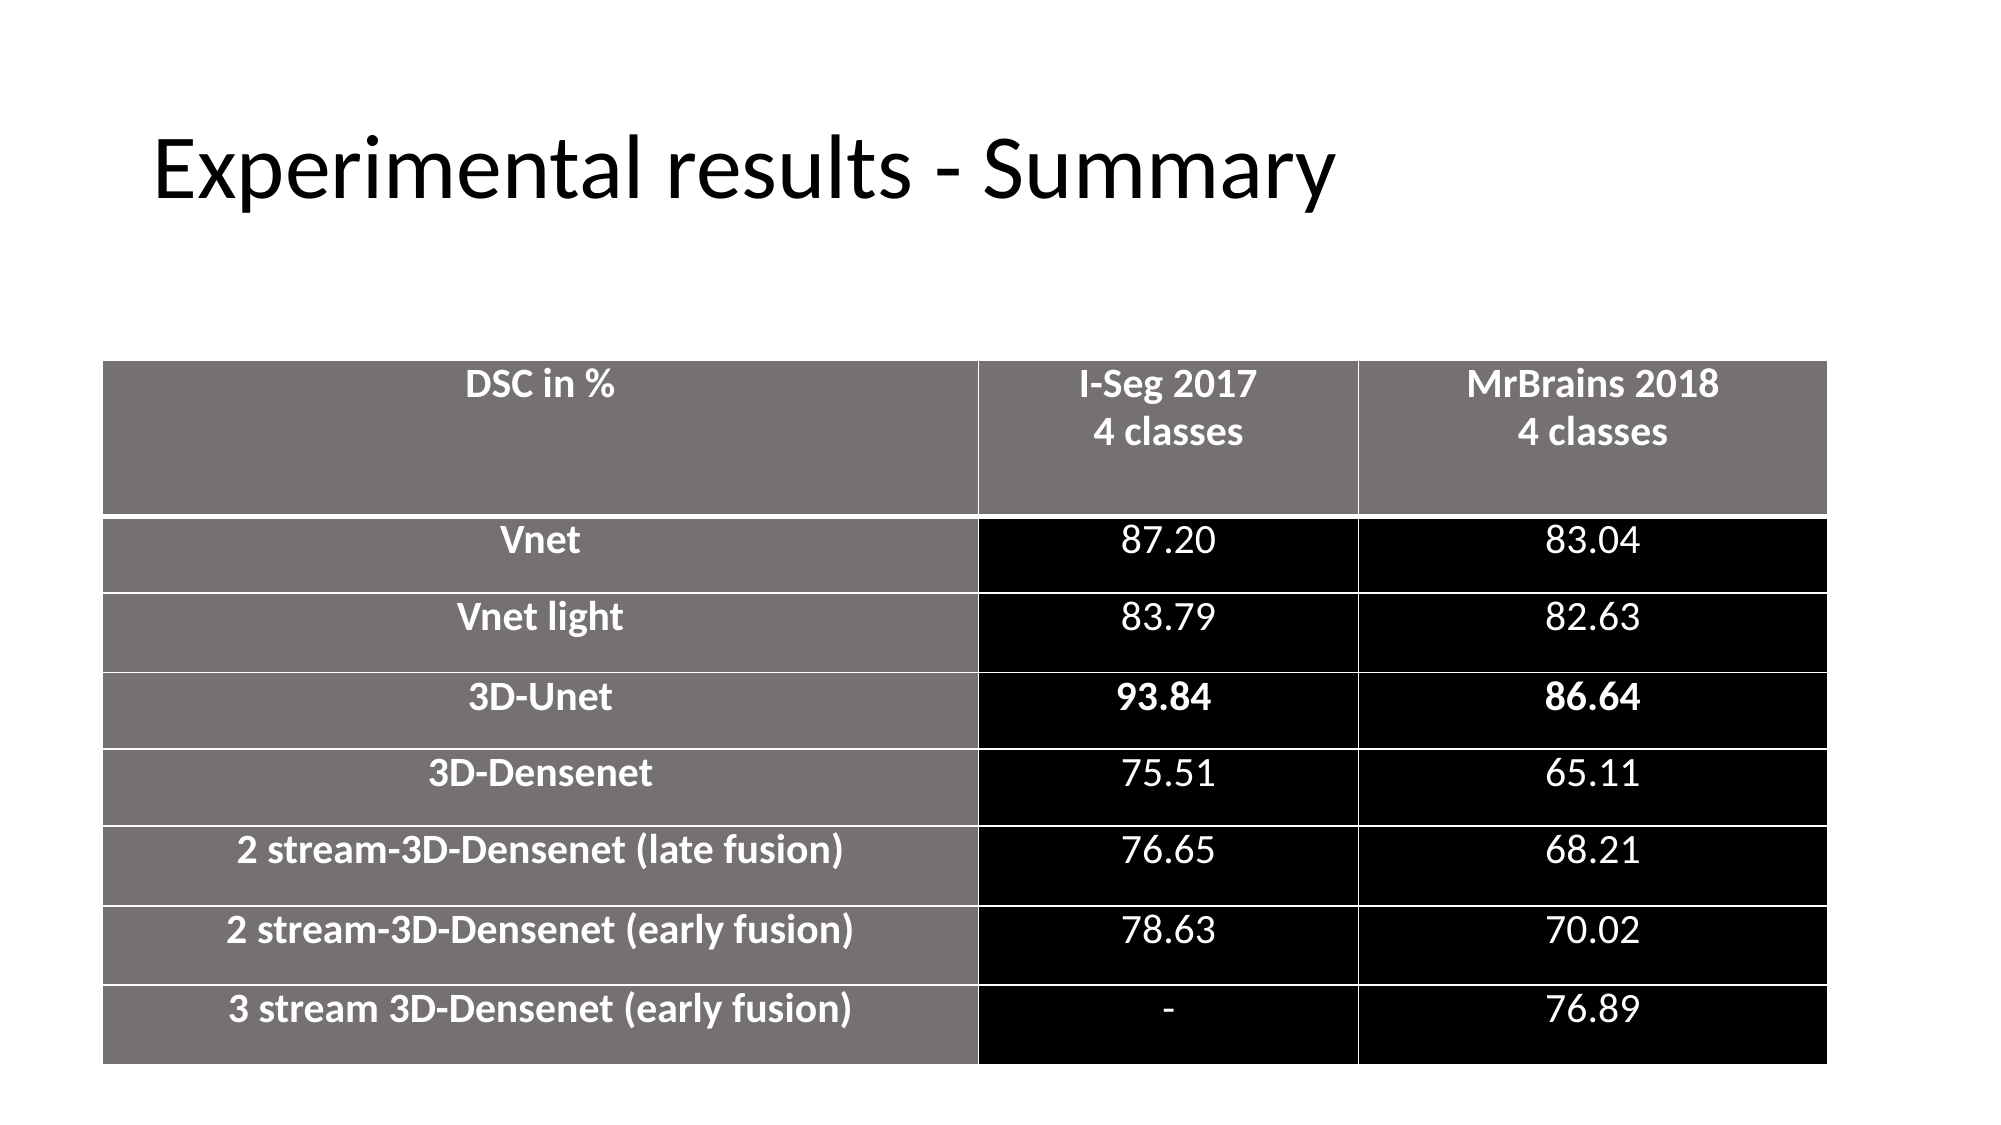

# Experimental results - Summary
| DSC in % | I-Seg 2017 4 classes | MrBrains 2018 4 classes |
| --- | --- | --- |
| Vnet | 87.20 | 83.04 |
| Vnet light | 83.79 | 82.63 |
| 3D-Unet | 93.84 | 86.64 |
| 3D-Densenet | 75.51 | 65.11 |
| 2 stream-3D-Densenet (late fusion) | 76.65 | 68.21 |
| 2 stream-3D-Densenet (early fusion) | 78.63 | 70.02 |
| 3 stream 3D-Densenet (early fusion) | - | 76.89 |